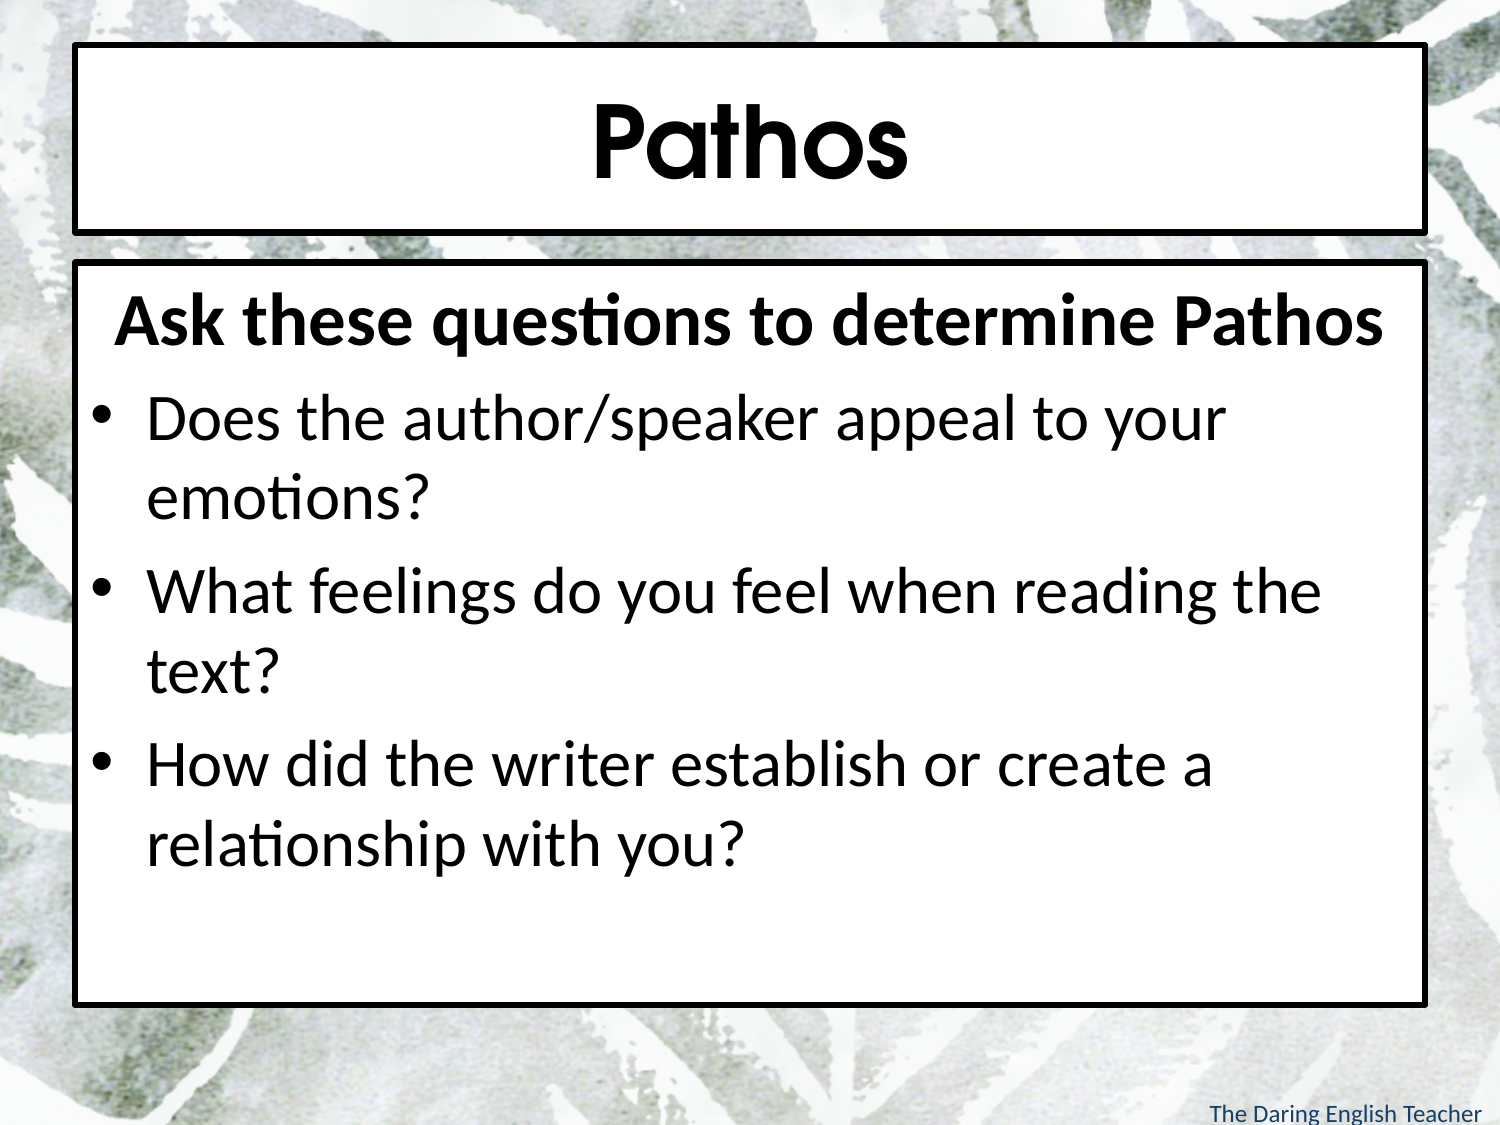

# Pathos
Ask these questions to determine Pathos
Does the author/speaker appeal to your emotions?
What feelings do you feel when reading the text?
How did the writer establish or create a relationship with you?